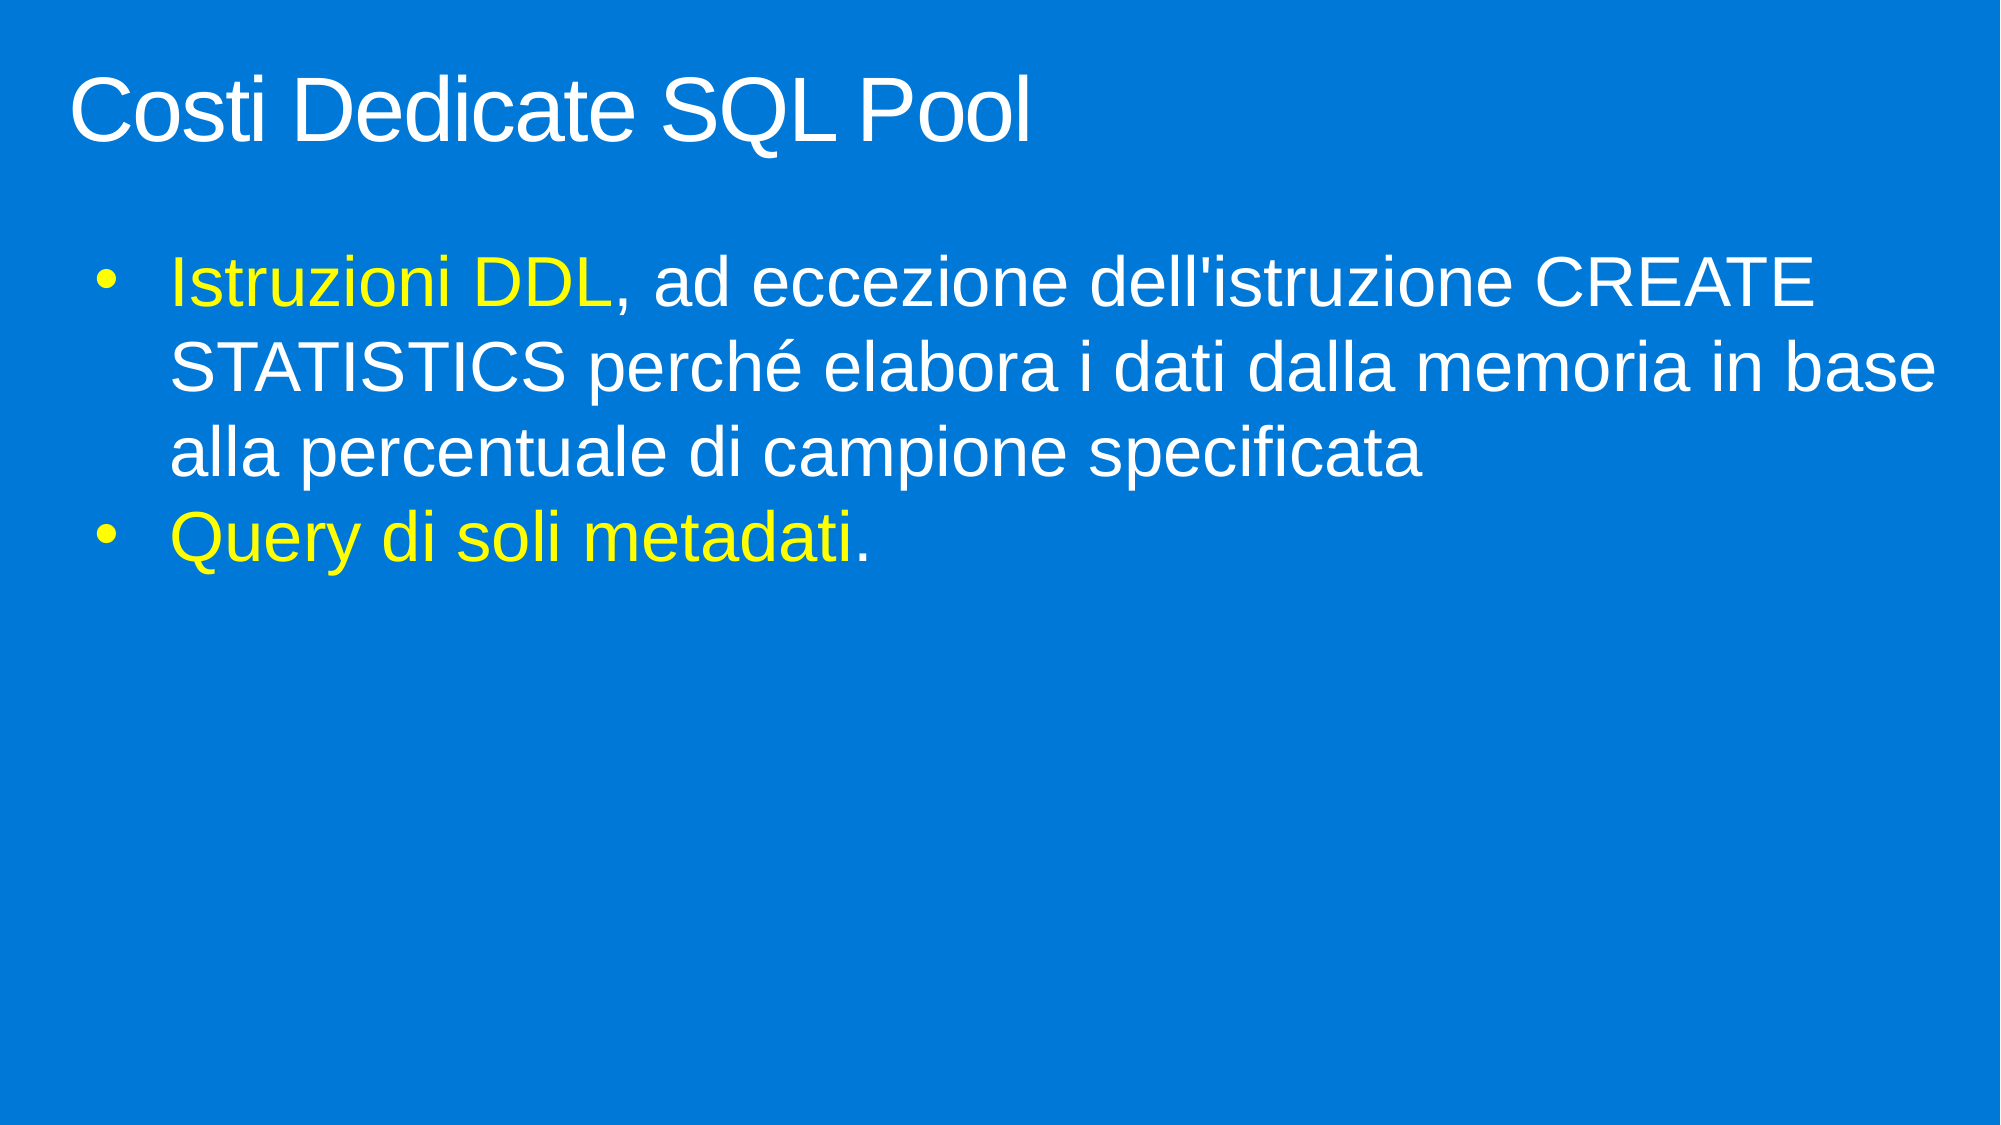

# Costi Dedicate SQL Pool
Istruzioni DDL, ad eccezione dell'istruzione CREATE STATISTICS perché elabora i dati dalla memoria in base alla percentuale di campione specificata
Query di soli metadati.